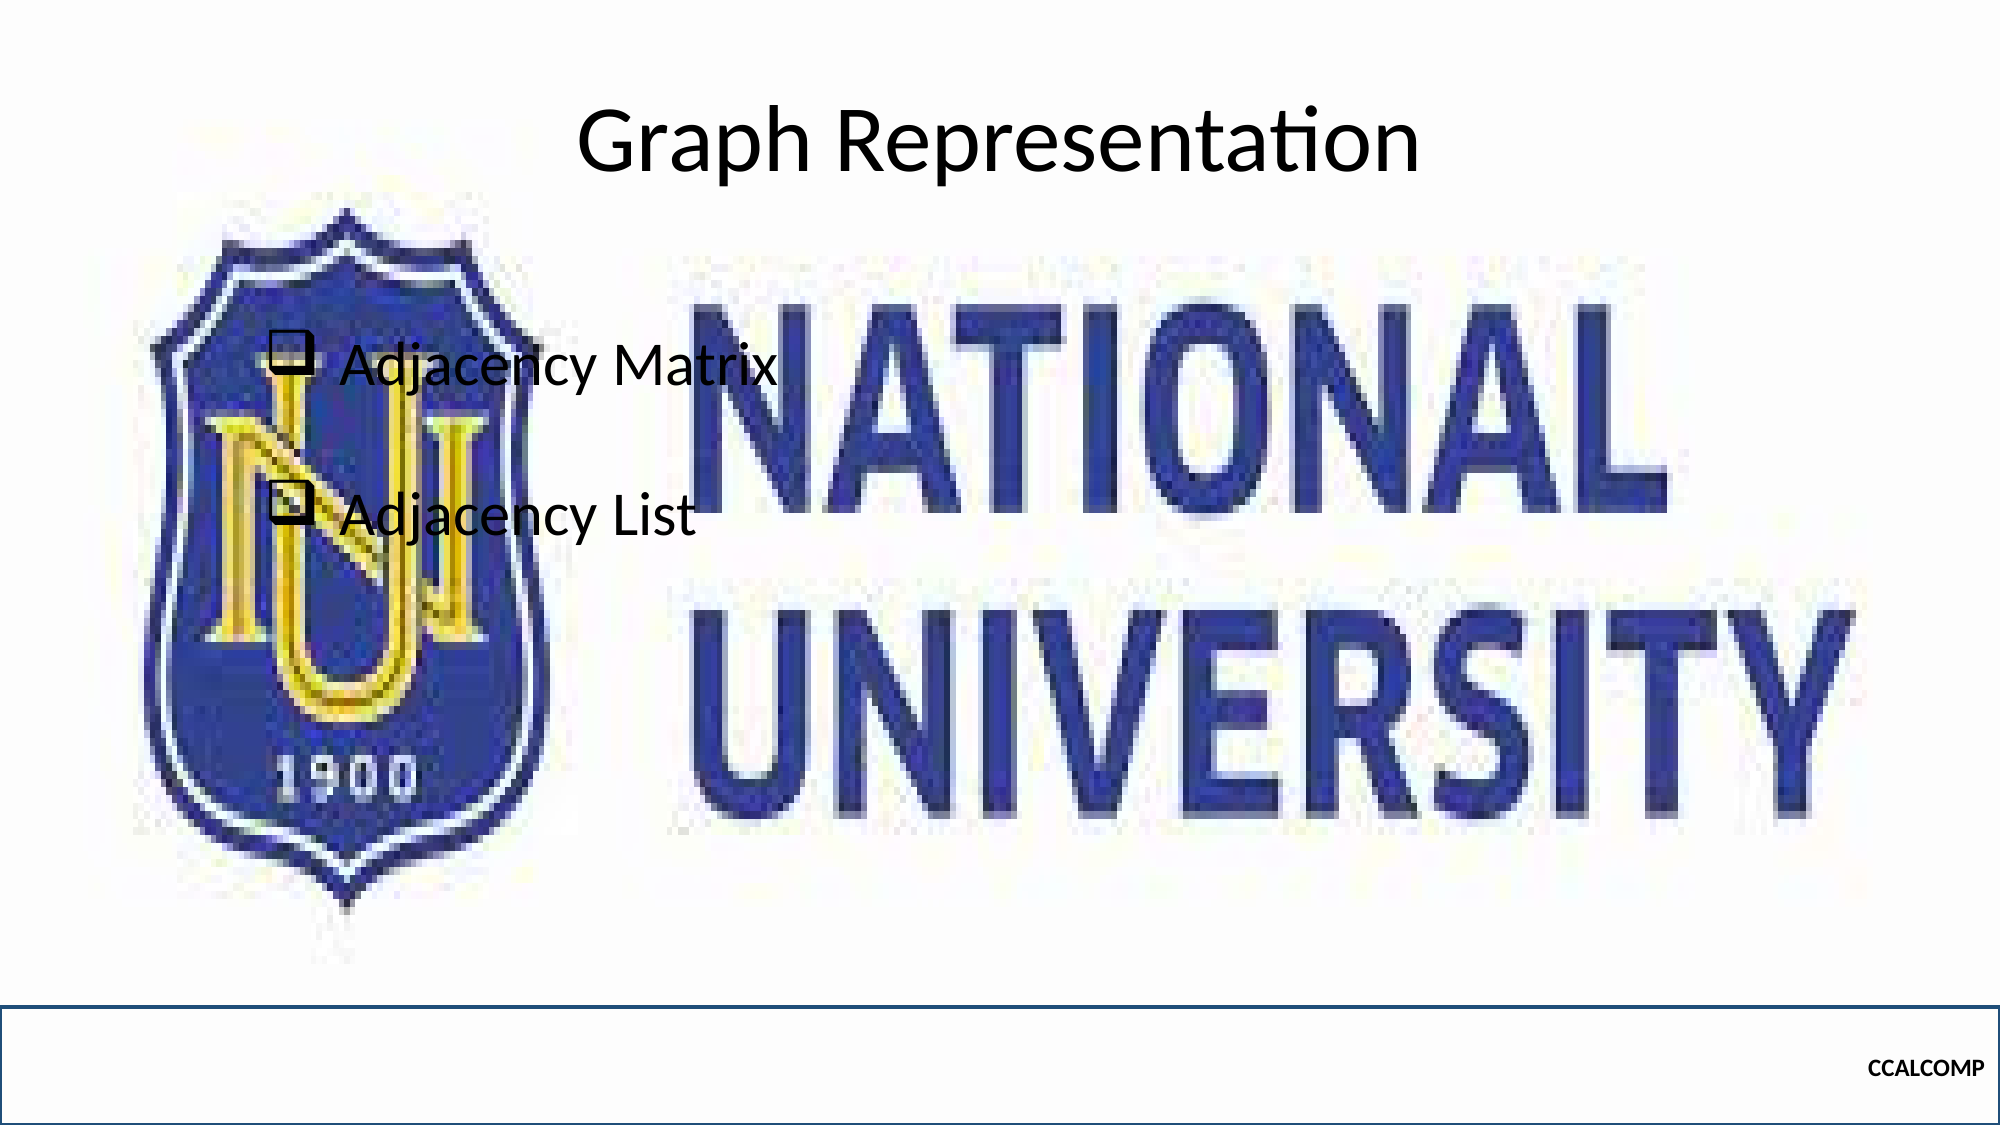

# Graph Representation
Adjacency Matrix

Adjacency List
CCALCOMP